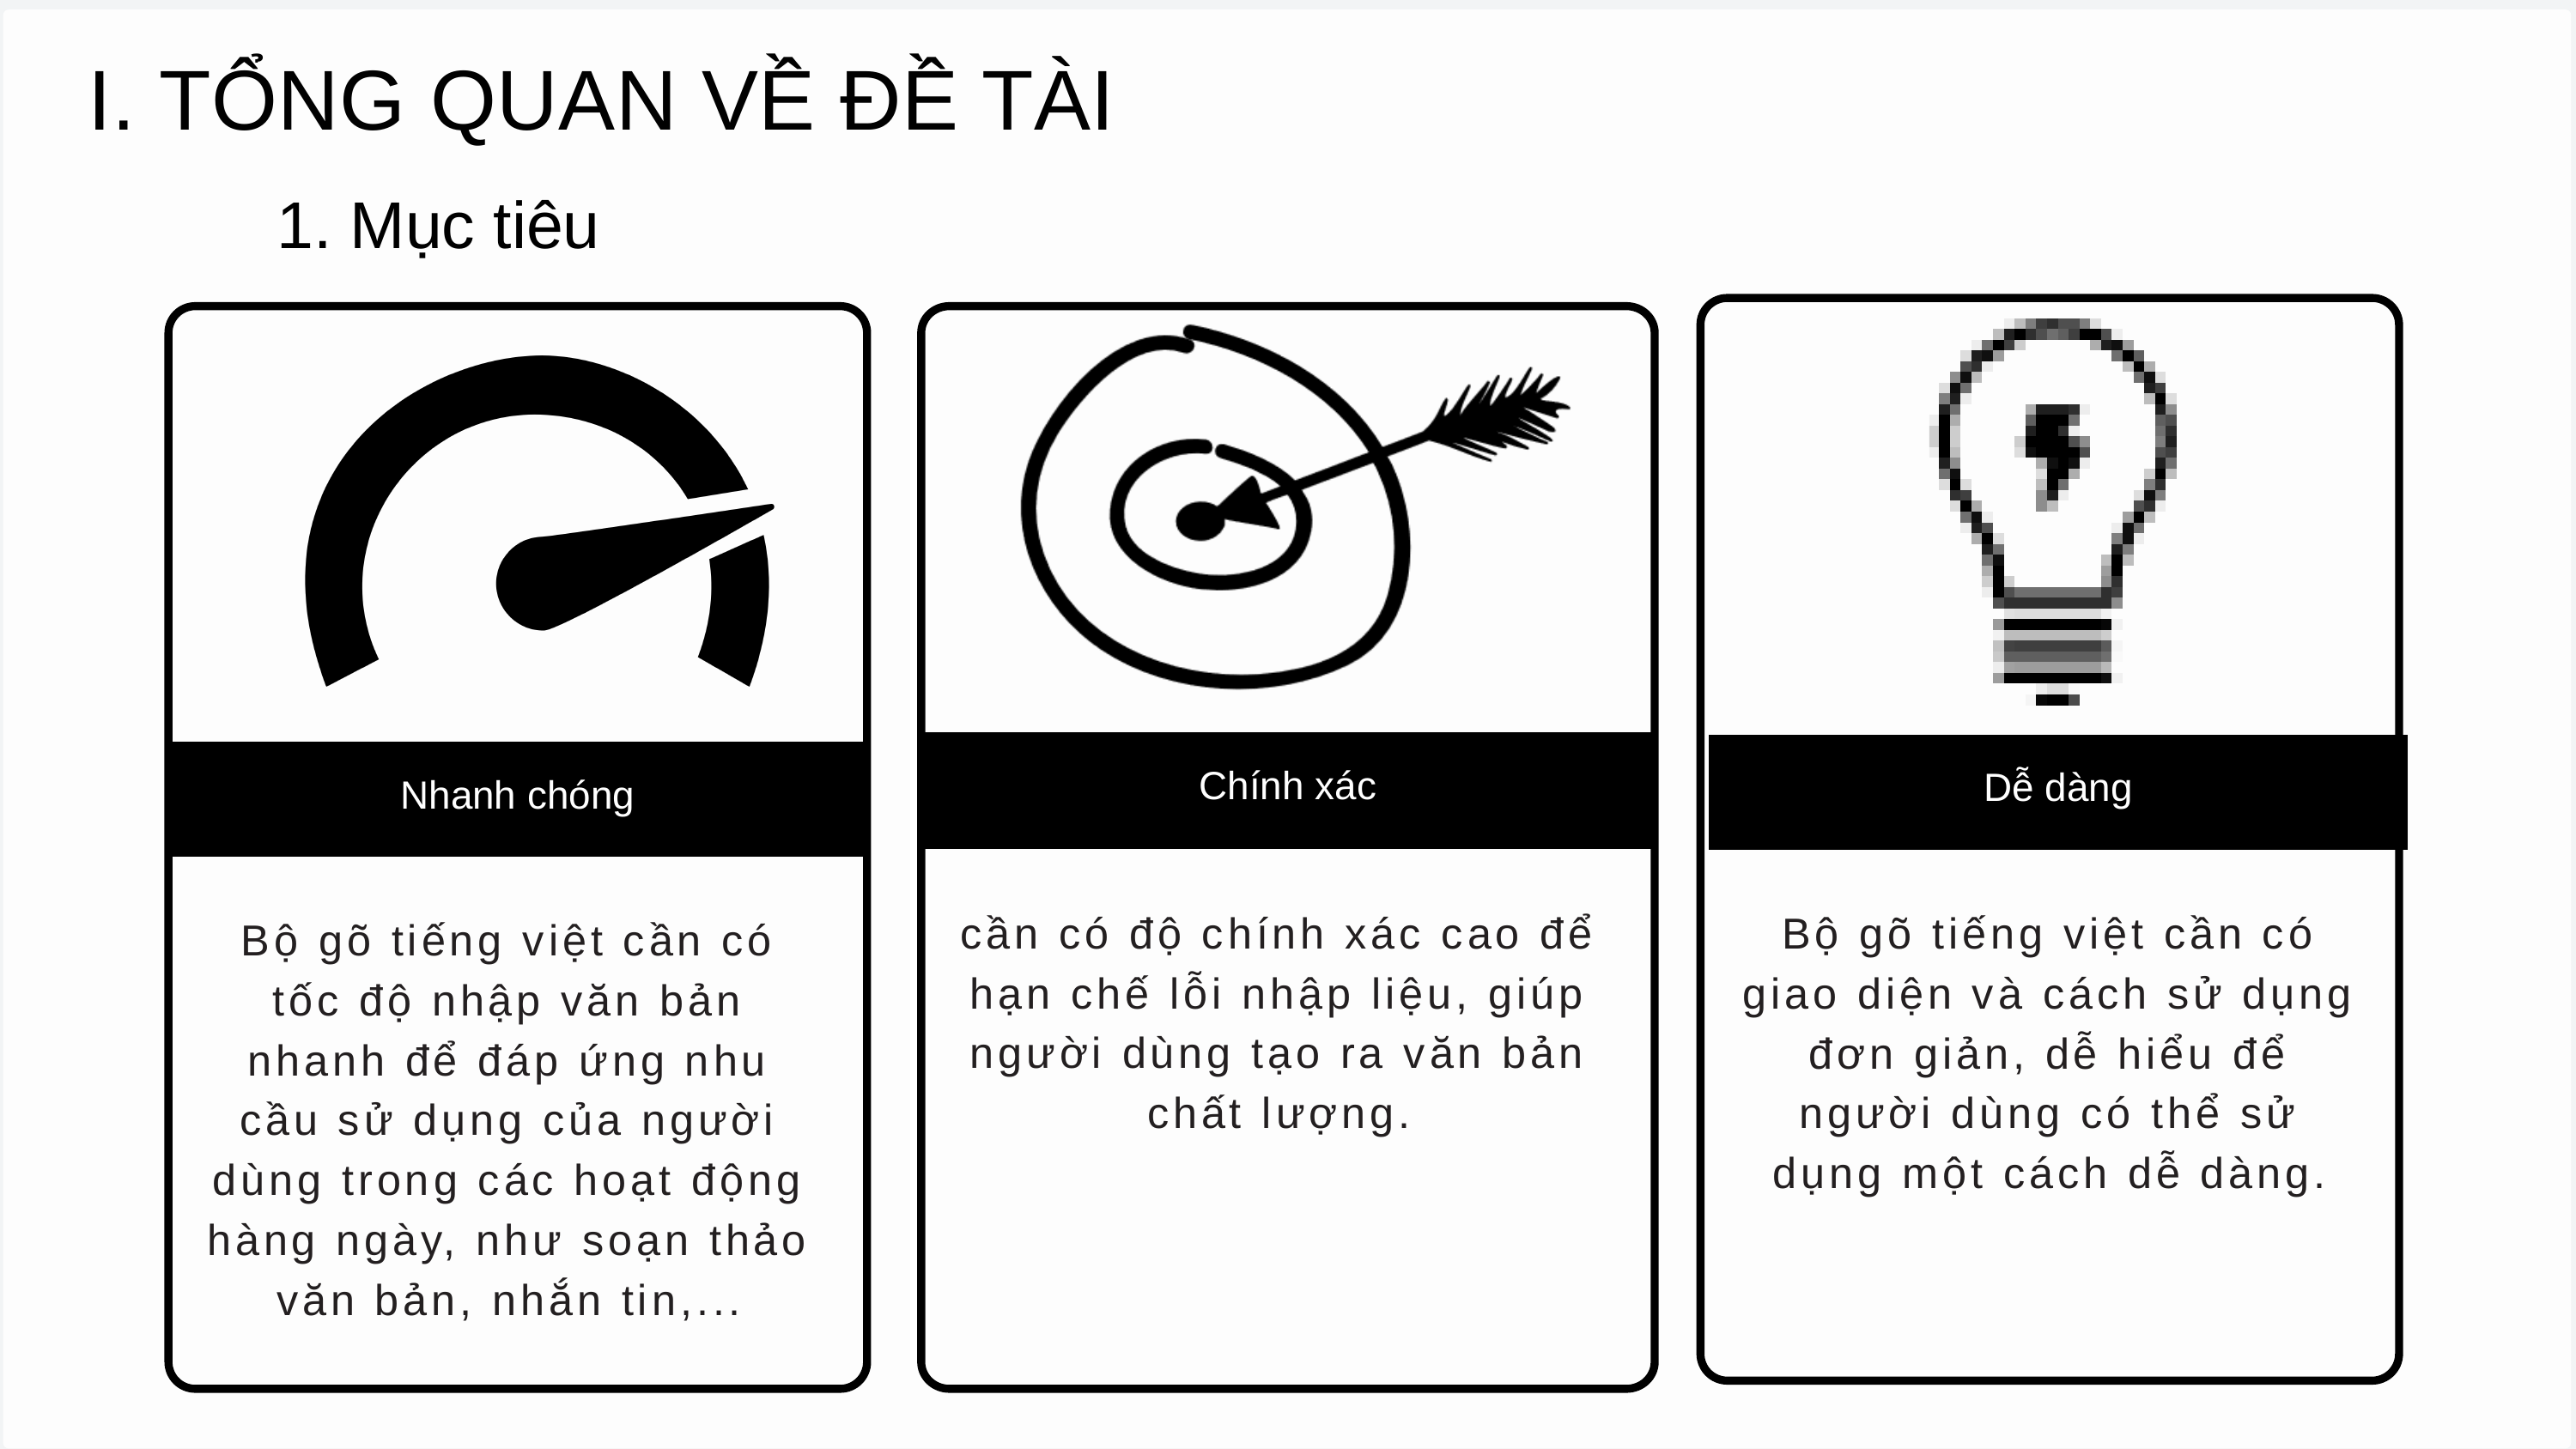

I. TỔNG QUAN VỀ ĐỀ TÀI
1. Mục tiêu

Dễ dàng
Bộ gõ tiếng việt cần có giao diện và cách sử dụng đơn giản, dễ hiểu để người dùng có thể sử dụng một cách dễ dàng.

Nhanh chóng
Bộ gõ tiếng việt cần có tốc độ nhập văn bản nhanh để đáp ứng nhu cầu sử dụng của người dùng trong các hoạt động hàng ngày, như soạn thảo văn bản, nhắn tin,...

Chính xác
cần có độ chính xác cao để hạn chế lỗi nhập liệu, giúp người dùng tạo ra văn bản chất lượng.